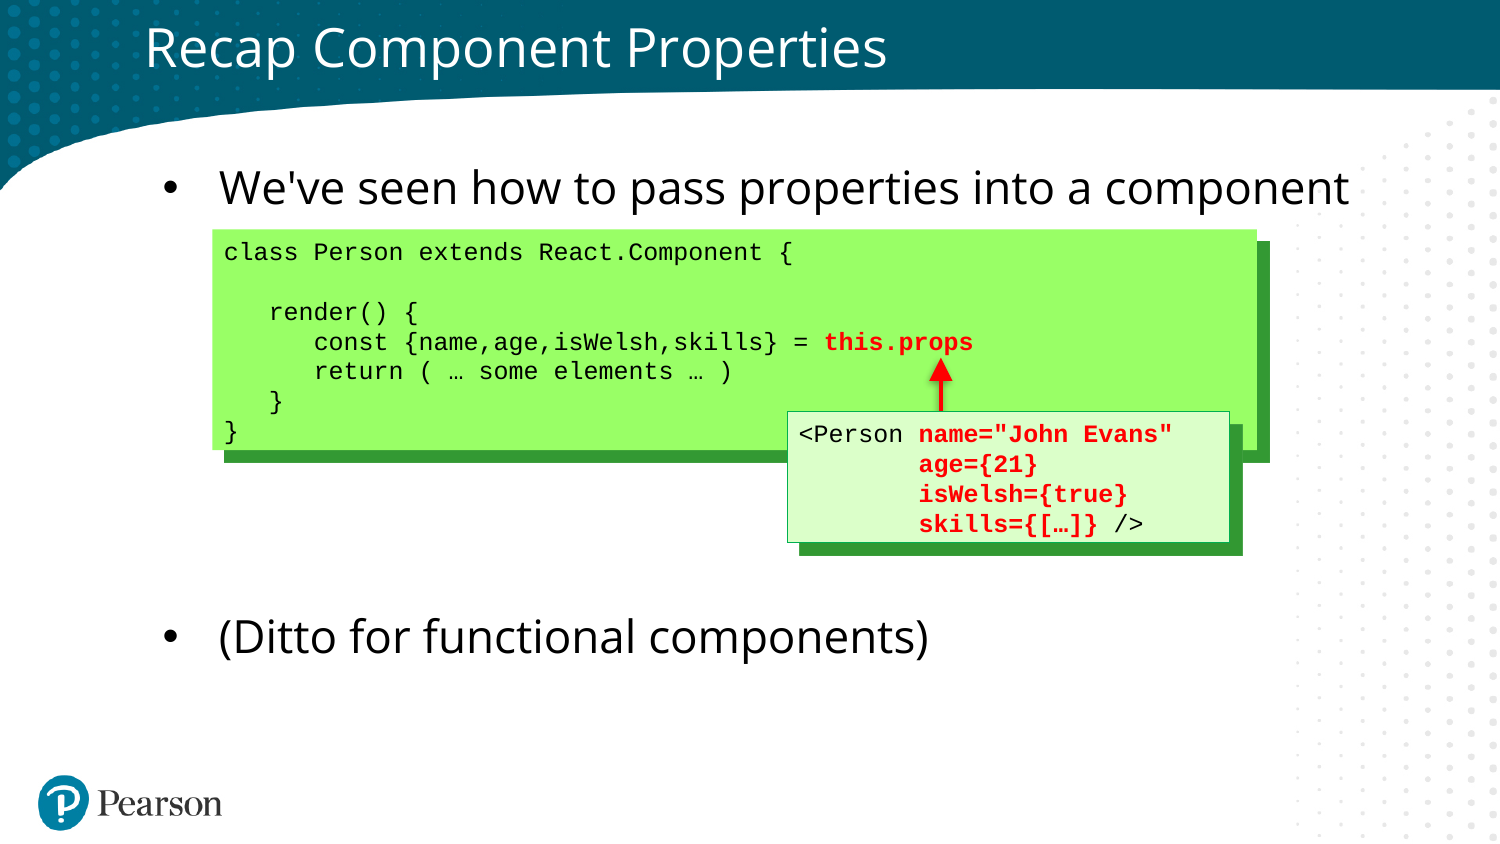

# Recap Component Properties
We've seen how to pass properties into a component

(Ditto for functional components)
class Person extends React.Component {

   render() {
      const {name,age,isWelsh,skills} = this.props
      return ( … some elements … )
   }
}
<Person name="John Evans"
        age={21}
        isWelsh={true}
        skills={[…]} />